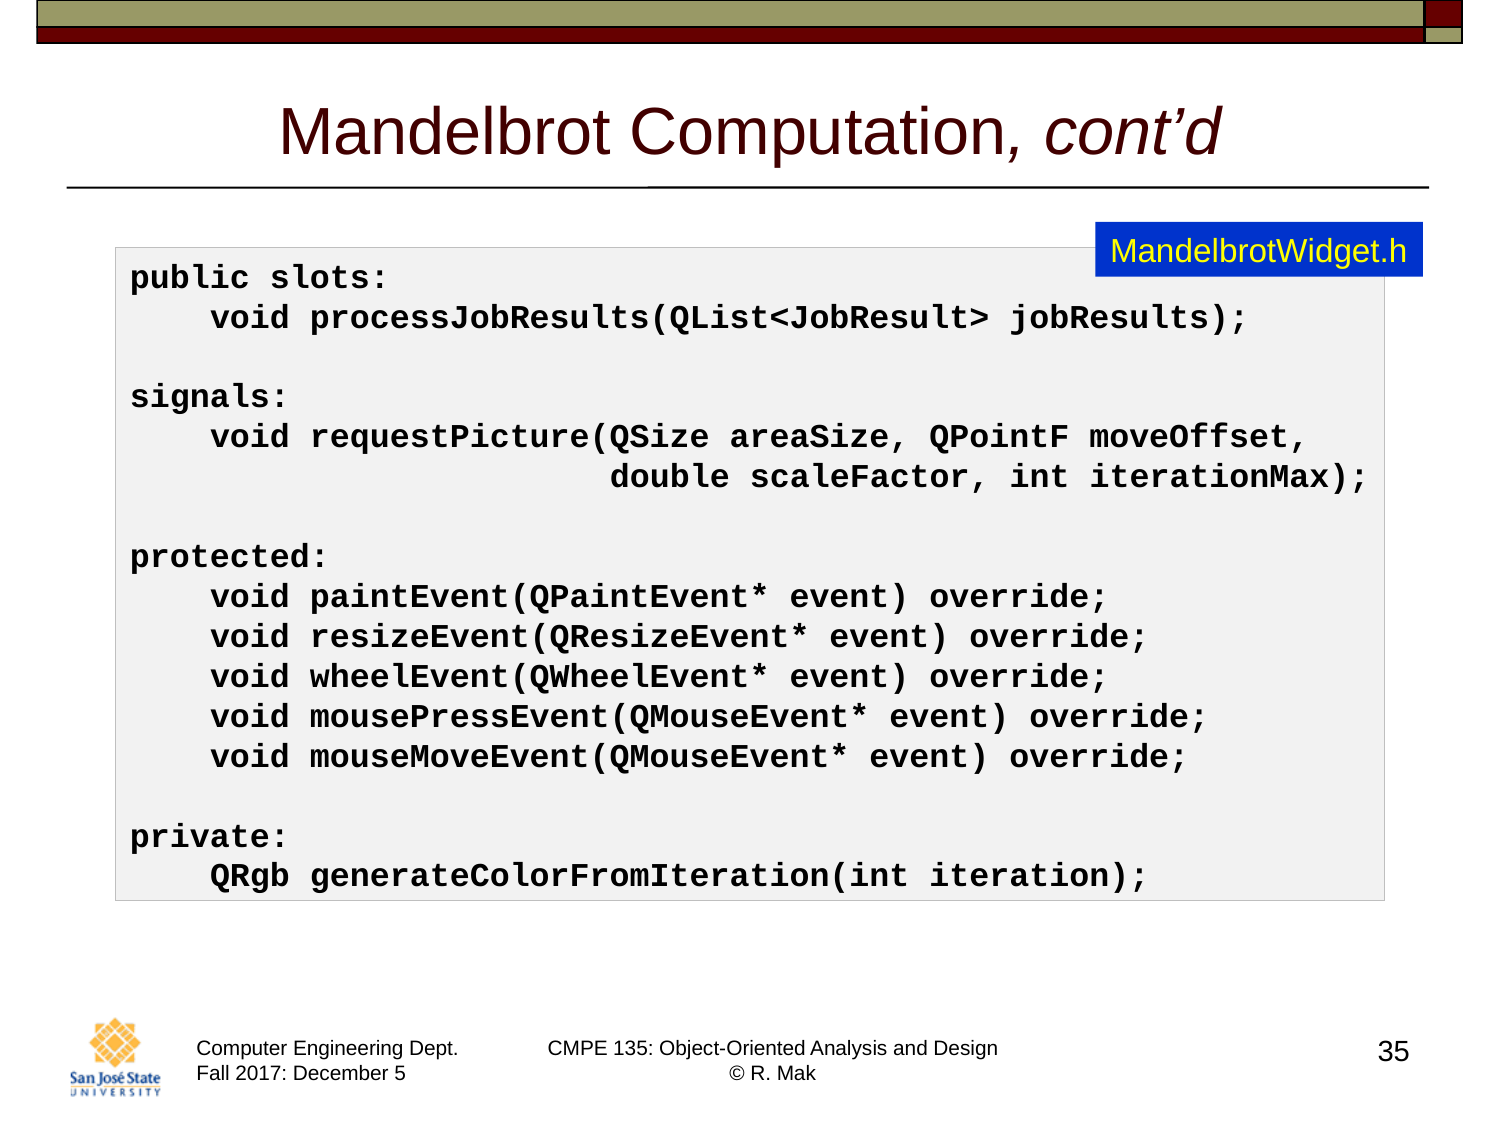

# Mandelbrot Computation, cont’d
MandelbrotWidget.h
public slots:
    void processJobResults(QList<JobResult> jobResults);

signals:
    void requestPicture(QSize areaSize, QPointF moveOffset,
                        double scaleFactor, int iterationMax);
protected:
    void paintEvent(QPaintEvent* event) override;
    void resizeEvent(QResizeEvent* event) override;
    void wheelEvent(QWheelEvent* event) override;
    void mousePressEvent(QMouseEvent* event) override;
    void mouseMoveEvent(QMouseEvent* event) override;
private:
    QRgb generateColorFromIteration(int iteration);
35